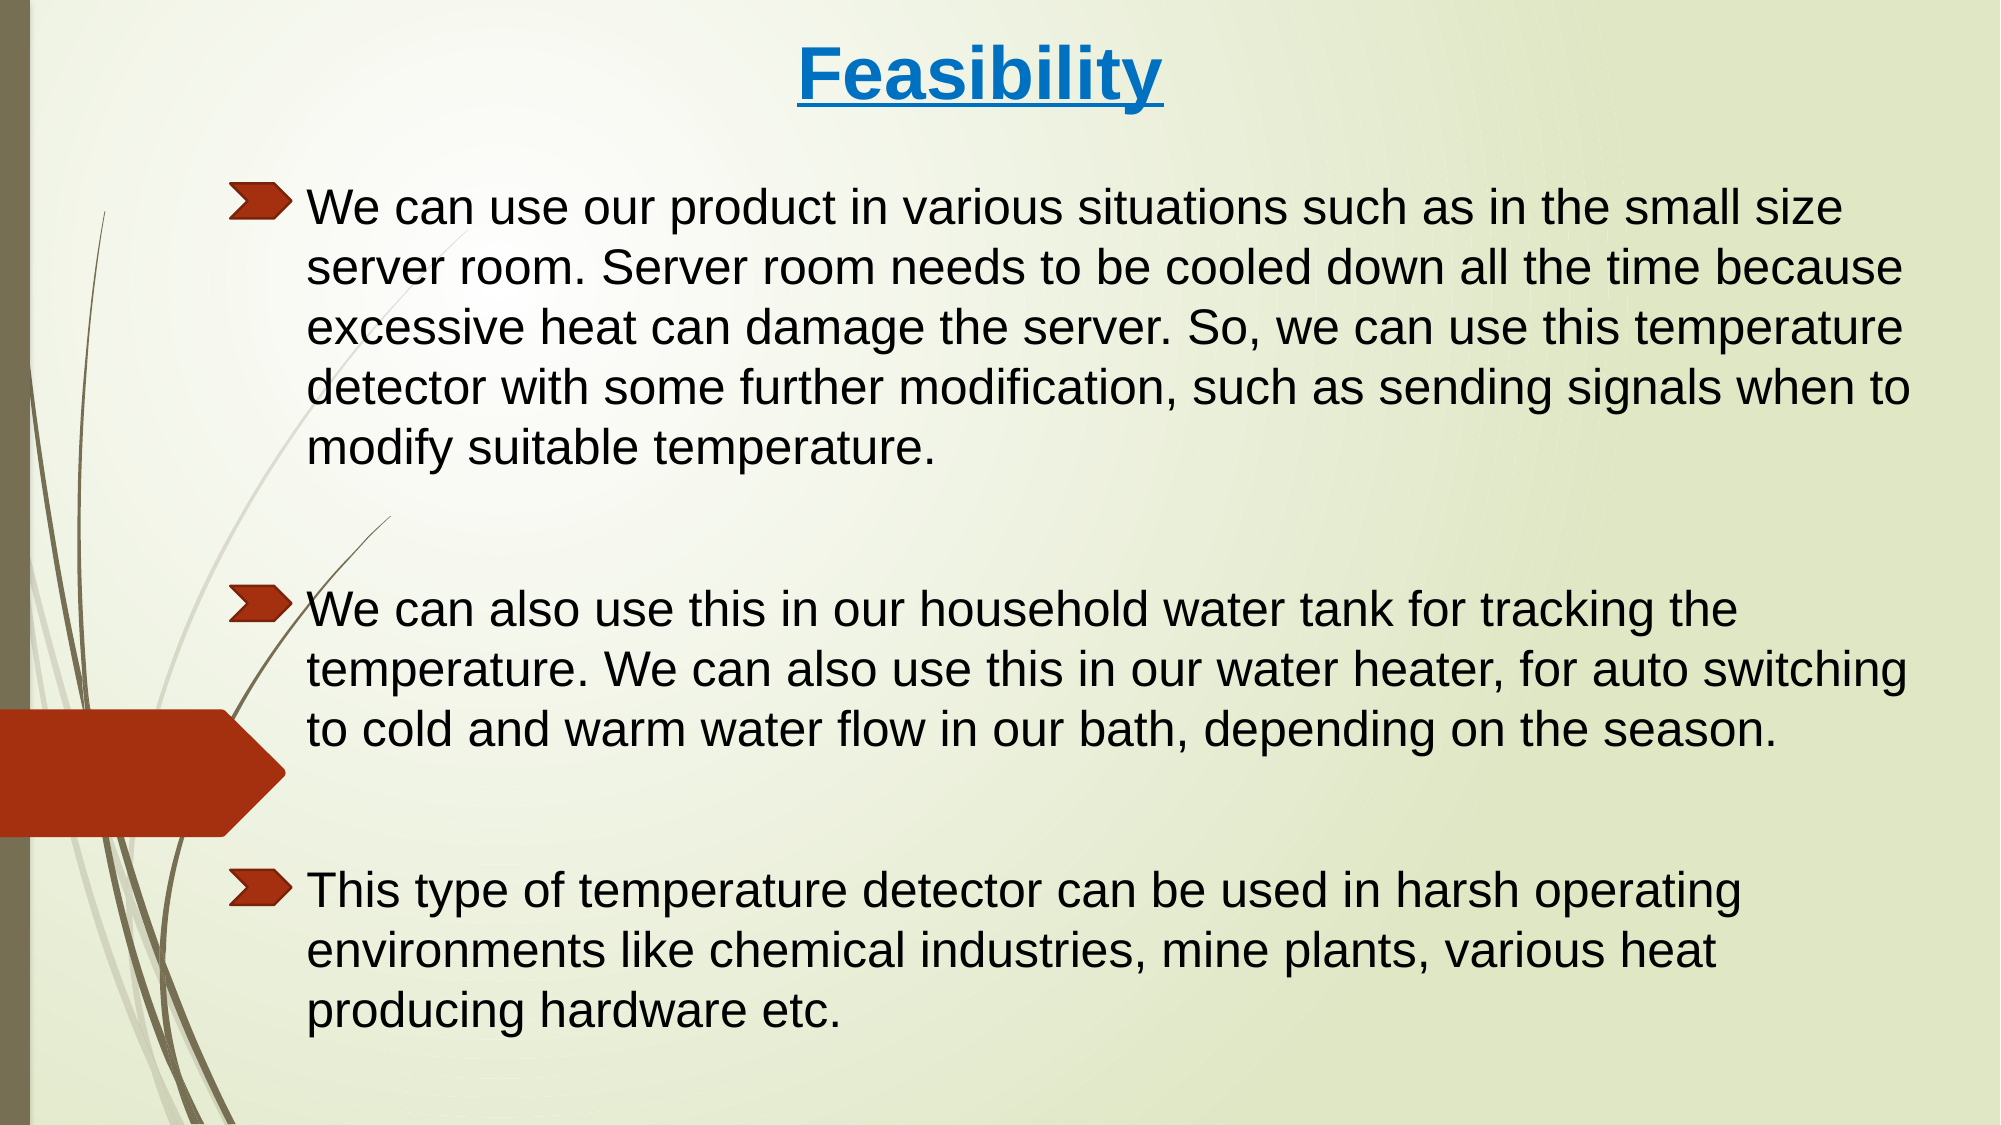

# Feasibility
We can use our product in various situations such as in the small size server room. Server room needs to be cooled down all the time because excessive heat can damage the server. So, we can use this temperature detector with some further modification, such as sending signals when to modify suitable temperature.

We can also use this in our household water tank for tracking the temperature. We can also use this in our water heater, for auto switching to cold and warm water flow in our bath, depending on the season.

This type of temperature detector can be used in harsh operating environments like chemical industries, mine plants, various heat producing hardware etc.